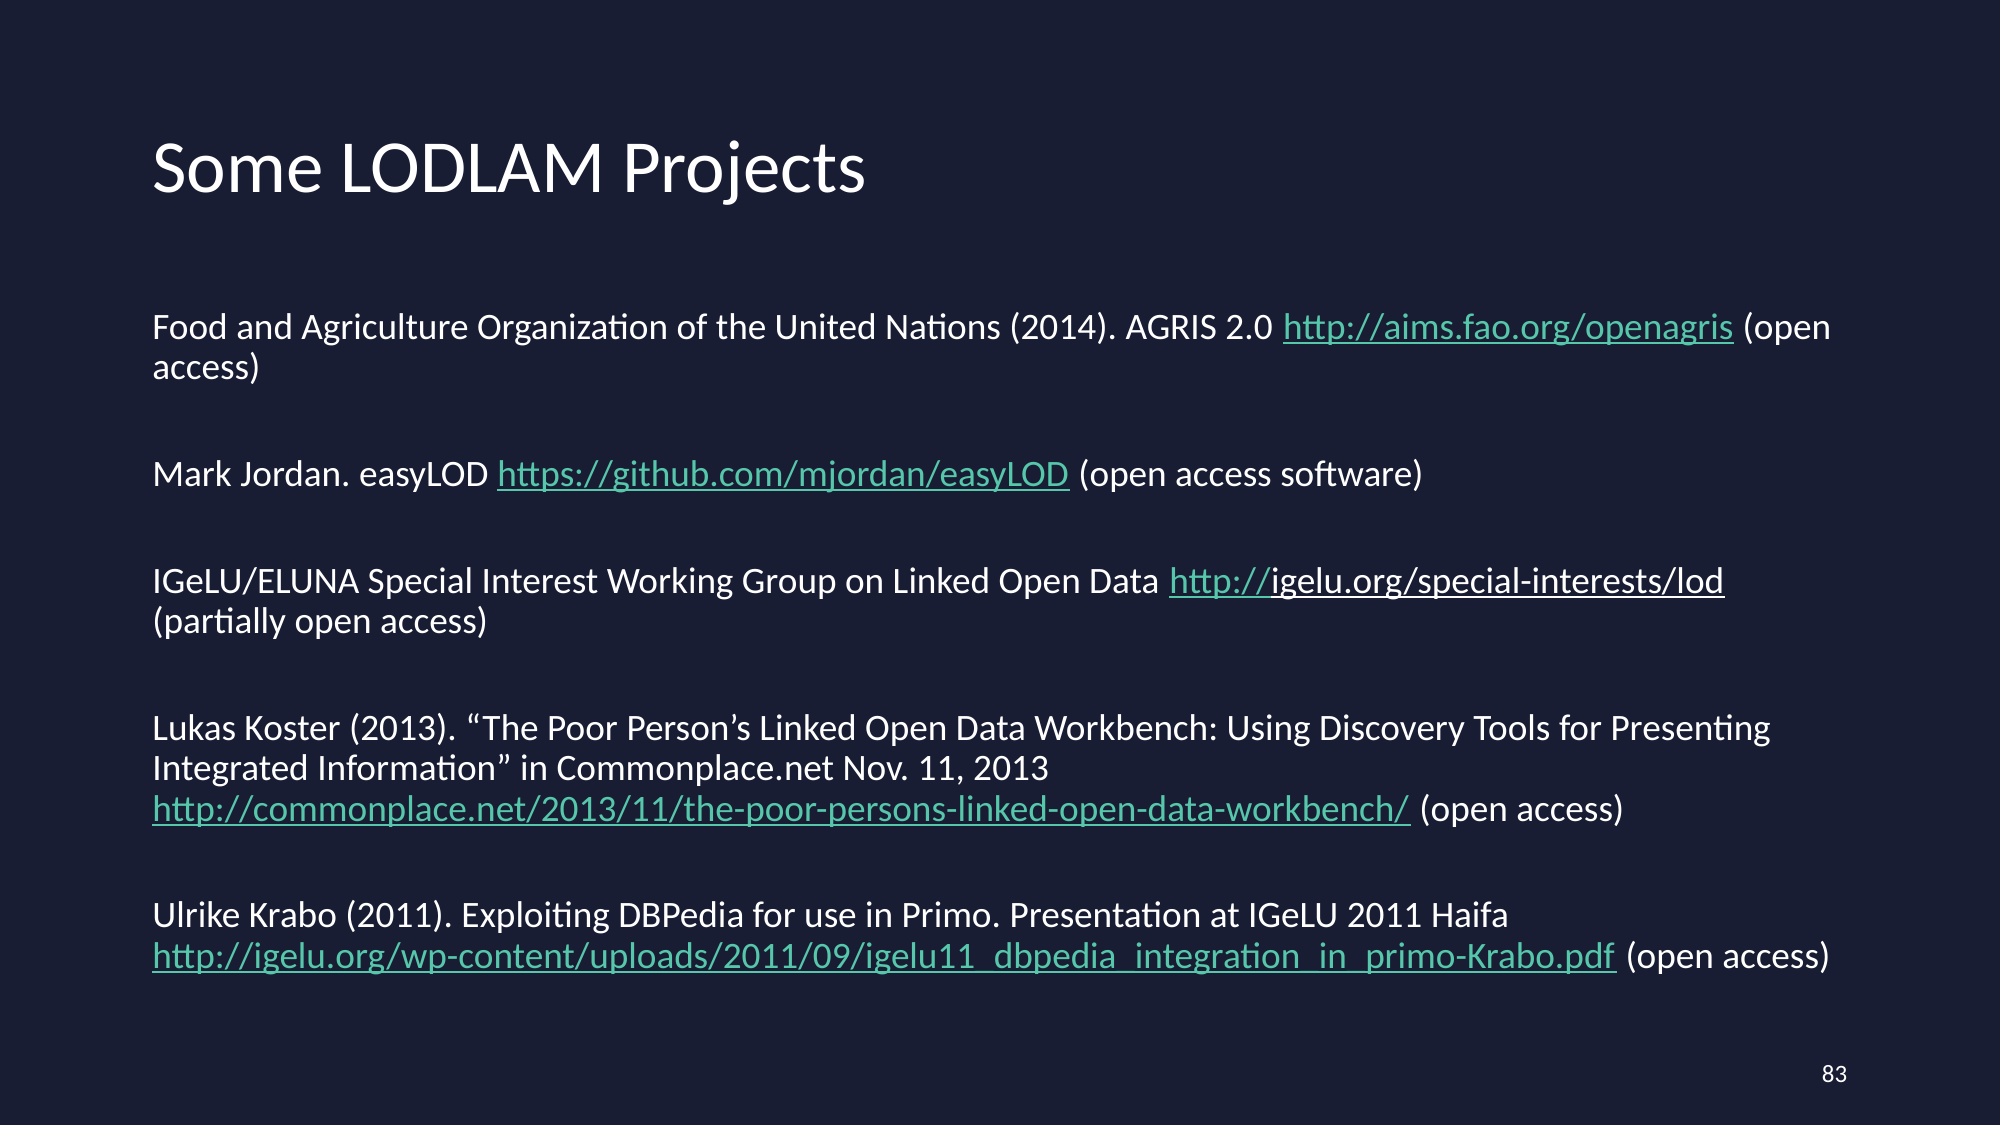

# Some LODLAM Projects
Food and Agriculture Organization of the United Nations (2014). AGRIS 2.0 http://aims.fao.org/openagris (open access)

Mark Jordan. easyLOD https://github.com/mjordan/easyLOD (open access software)

IGeLU/ELUNA Special Interest Working Group on Linked Open Data http://igelu.org/special-interests/lod (partially open access)

Lukas Koster (2013). “The Poor Person’s Linked Open Data Workbench: Using Discovery Tools for Presenting Integrated Information” in Commonplace.net Nov. 11, 2013 http://commonplace.net/2013/11/the-poor-persons-linked-open-data-workbench/ (open access)

Ulrike Krabo (2011). Exploiting DBPedia for use in Primo. Presentation at IGeLU 2011 Haifa http://igelu.org/wp-content/uploads/2011/09/igelu11_dbpedia_integration_in_primo-Krabo.pdf (open access)
83